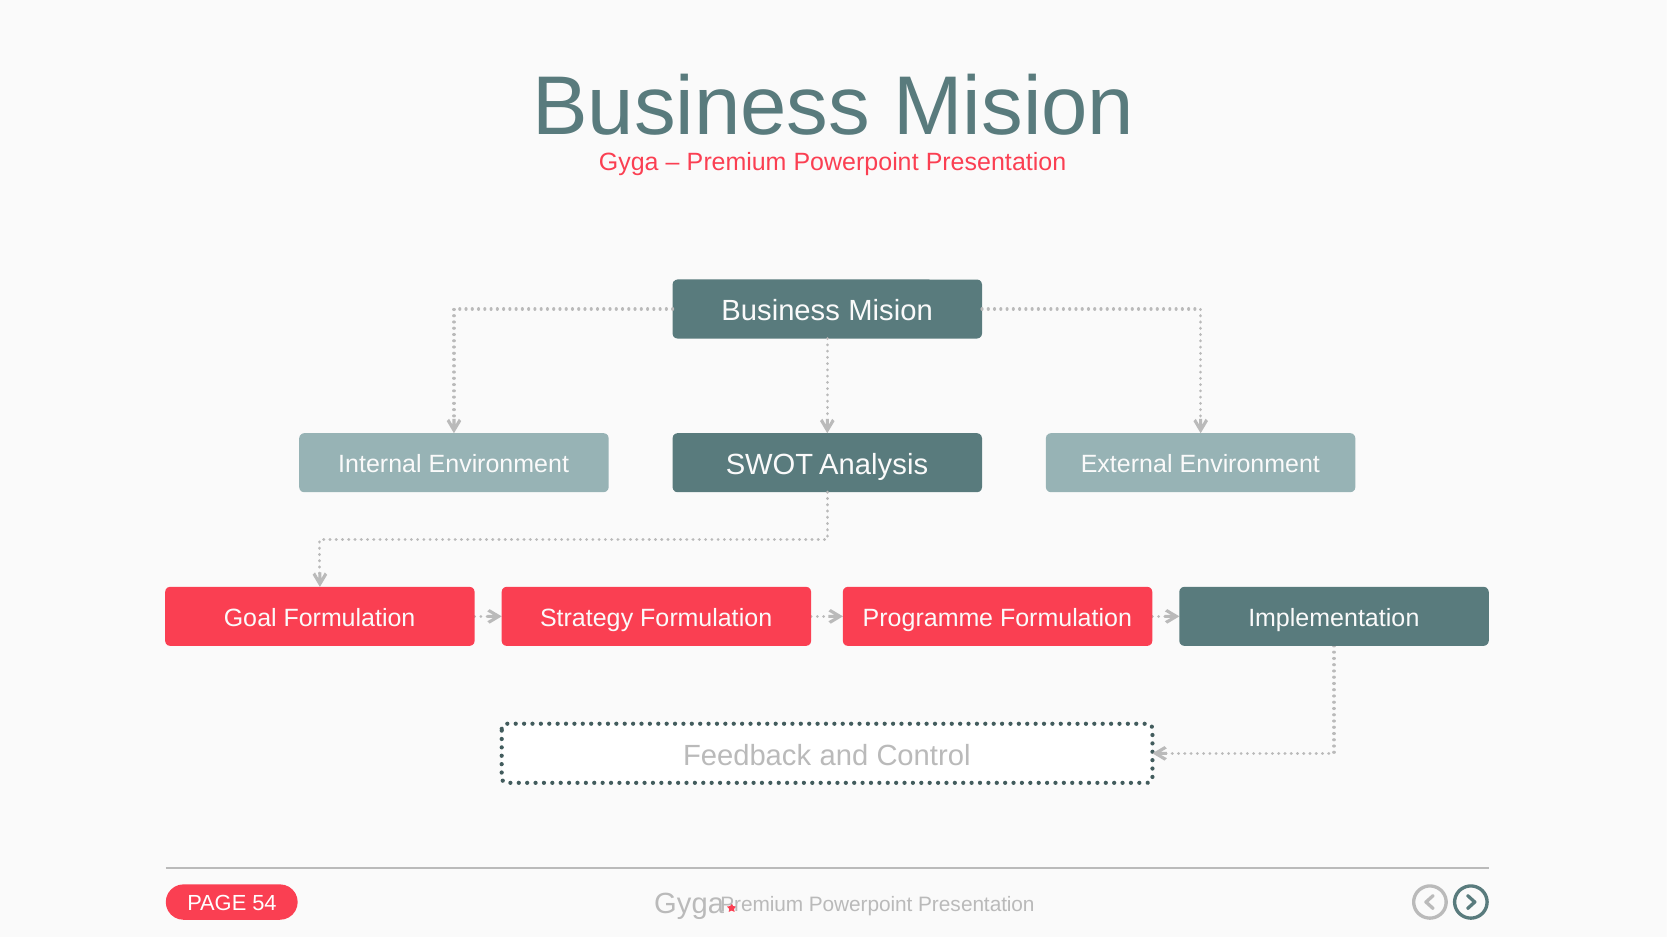

Business Mision
Gyga – Premium Powerpoint Presentation
Business Mision
Internal Environment
SWOT Analysis
External Environment
Goal Formulation
Strategy Formulation
Programme Formulation
Implementation
Feedback and Control